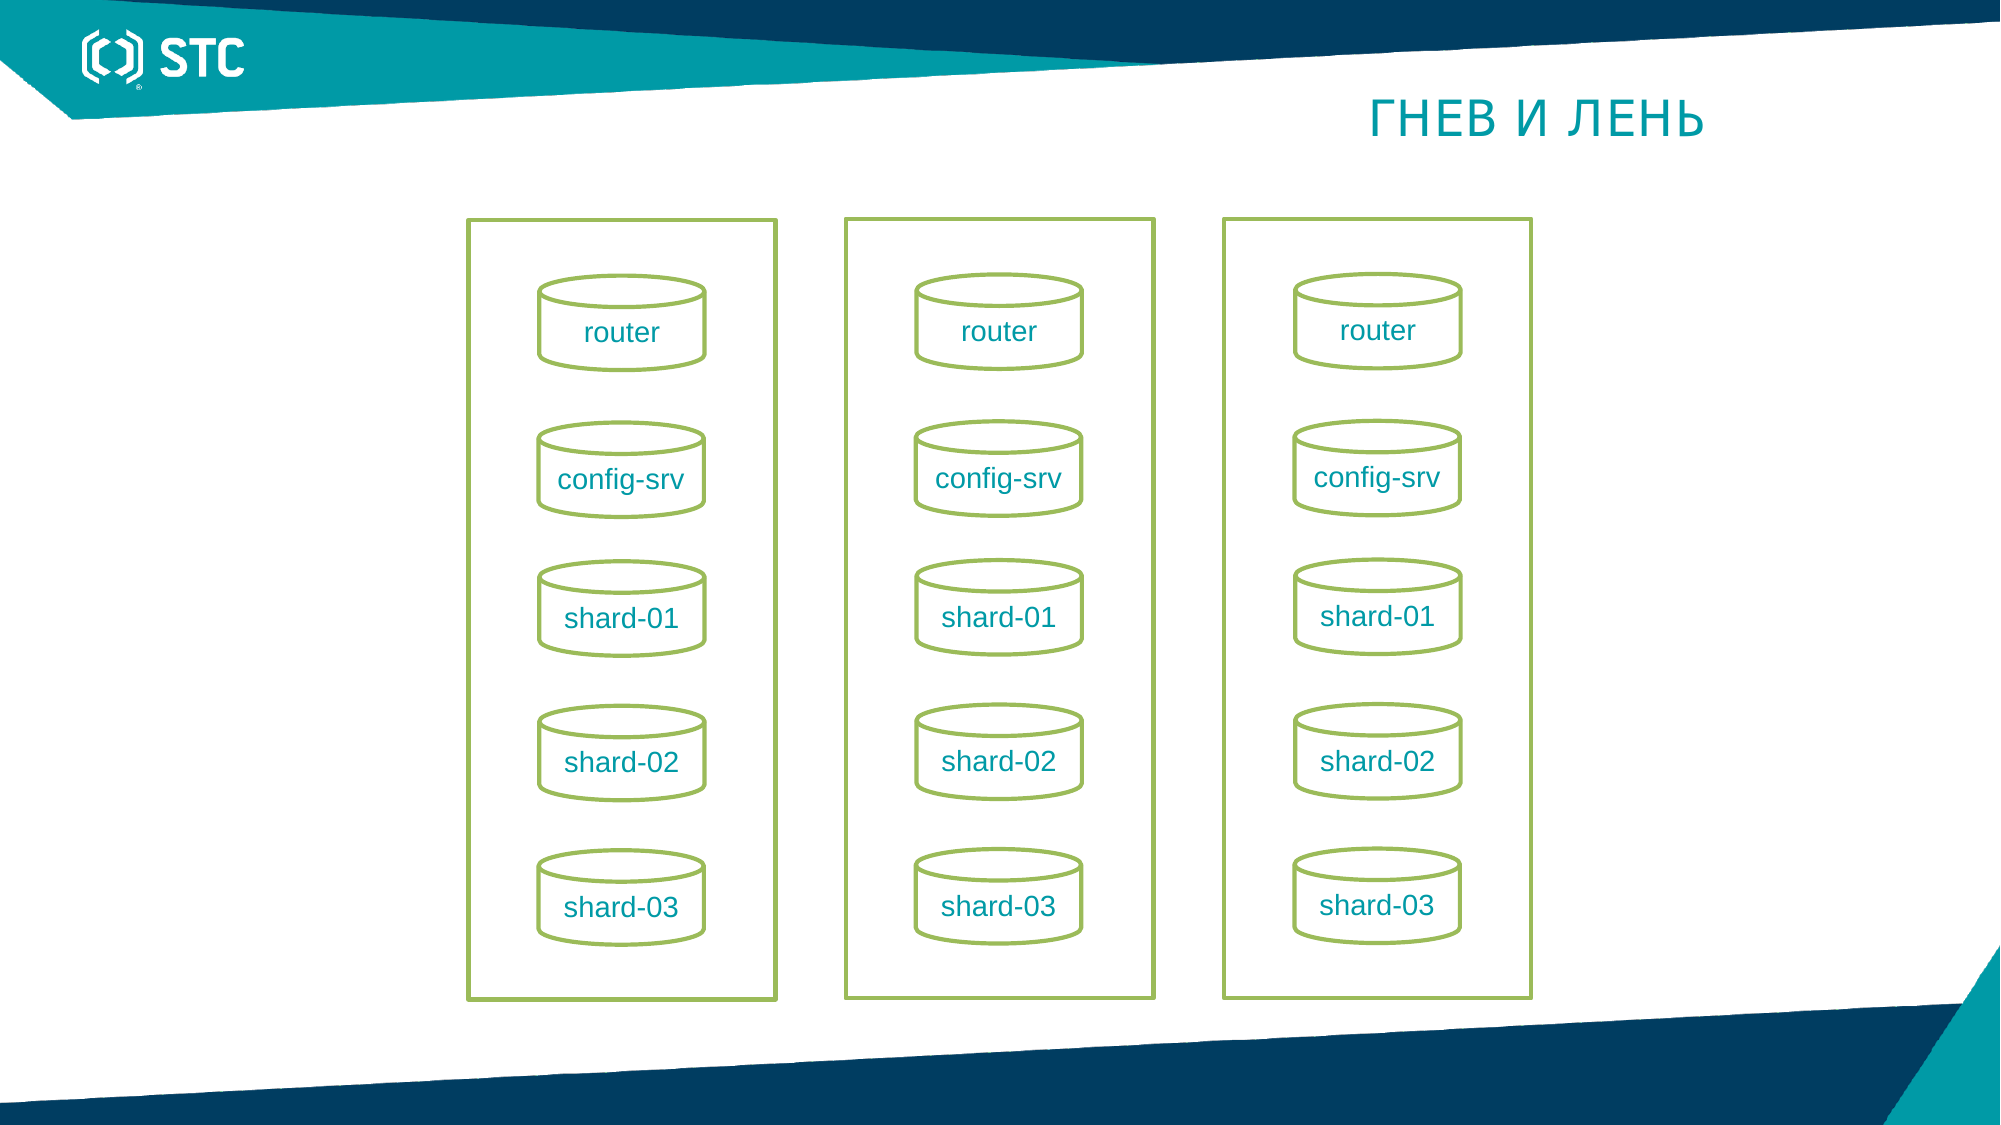

ГНЕВ И ЛЕНЬ

router

config-srv

shard-01

shard-02

shard-03

router

config-srv

shard-01

shard-02

shard-03

router

config-srv

shard-01

shard-02

shard-03
39